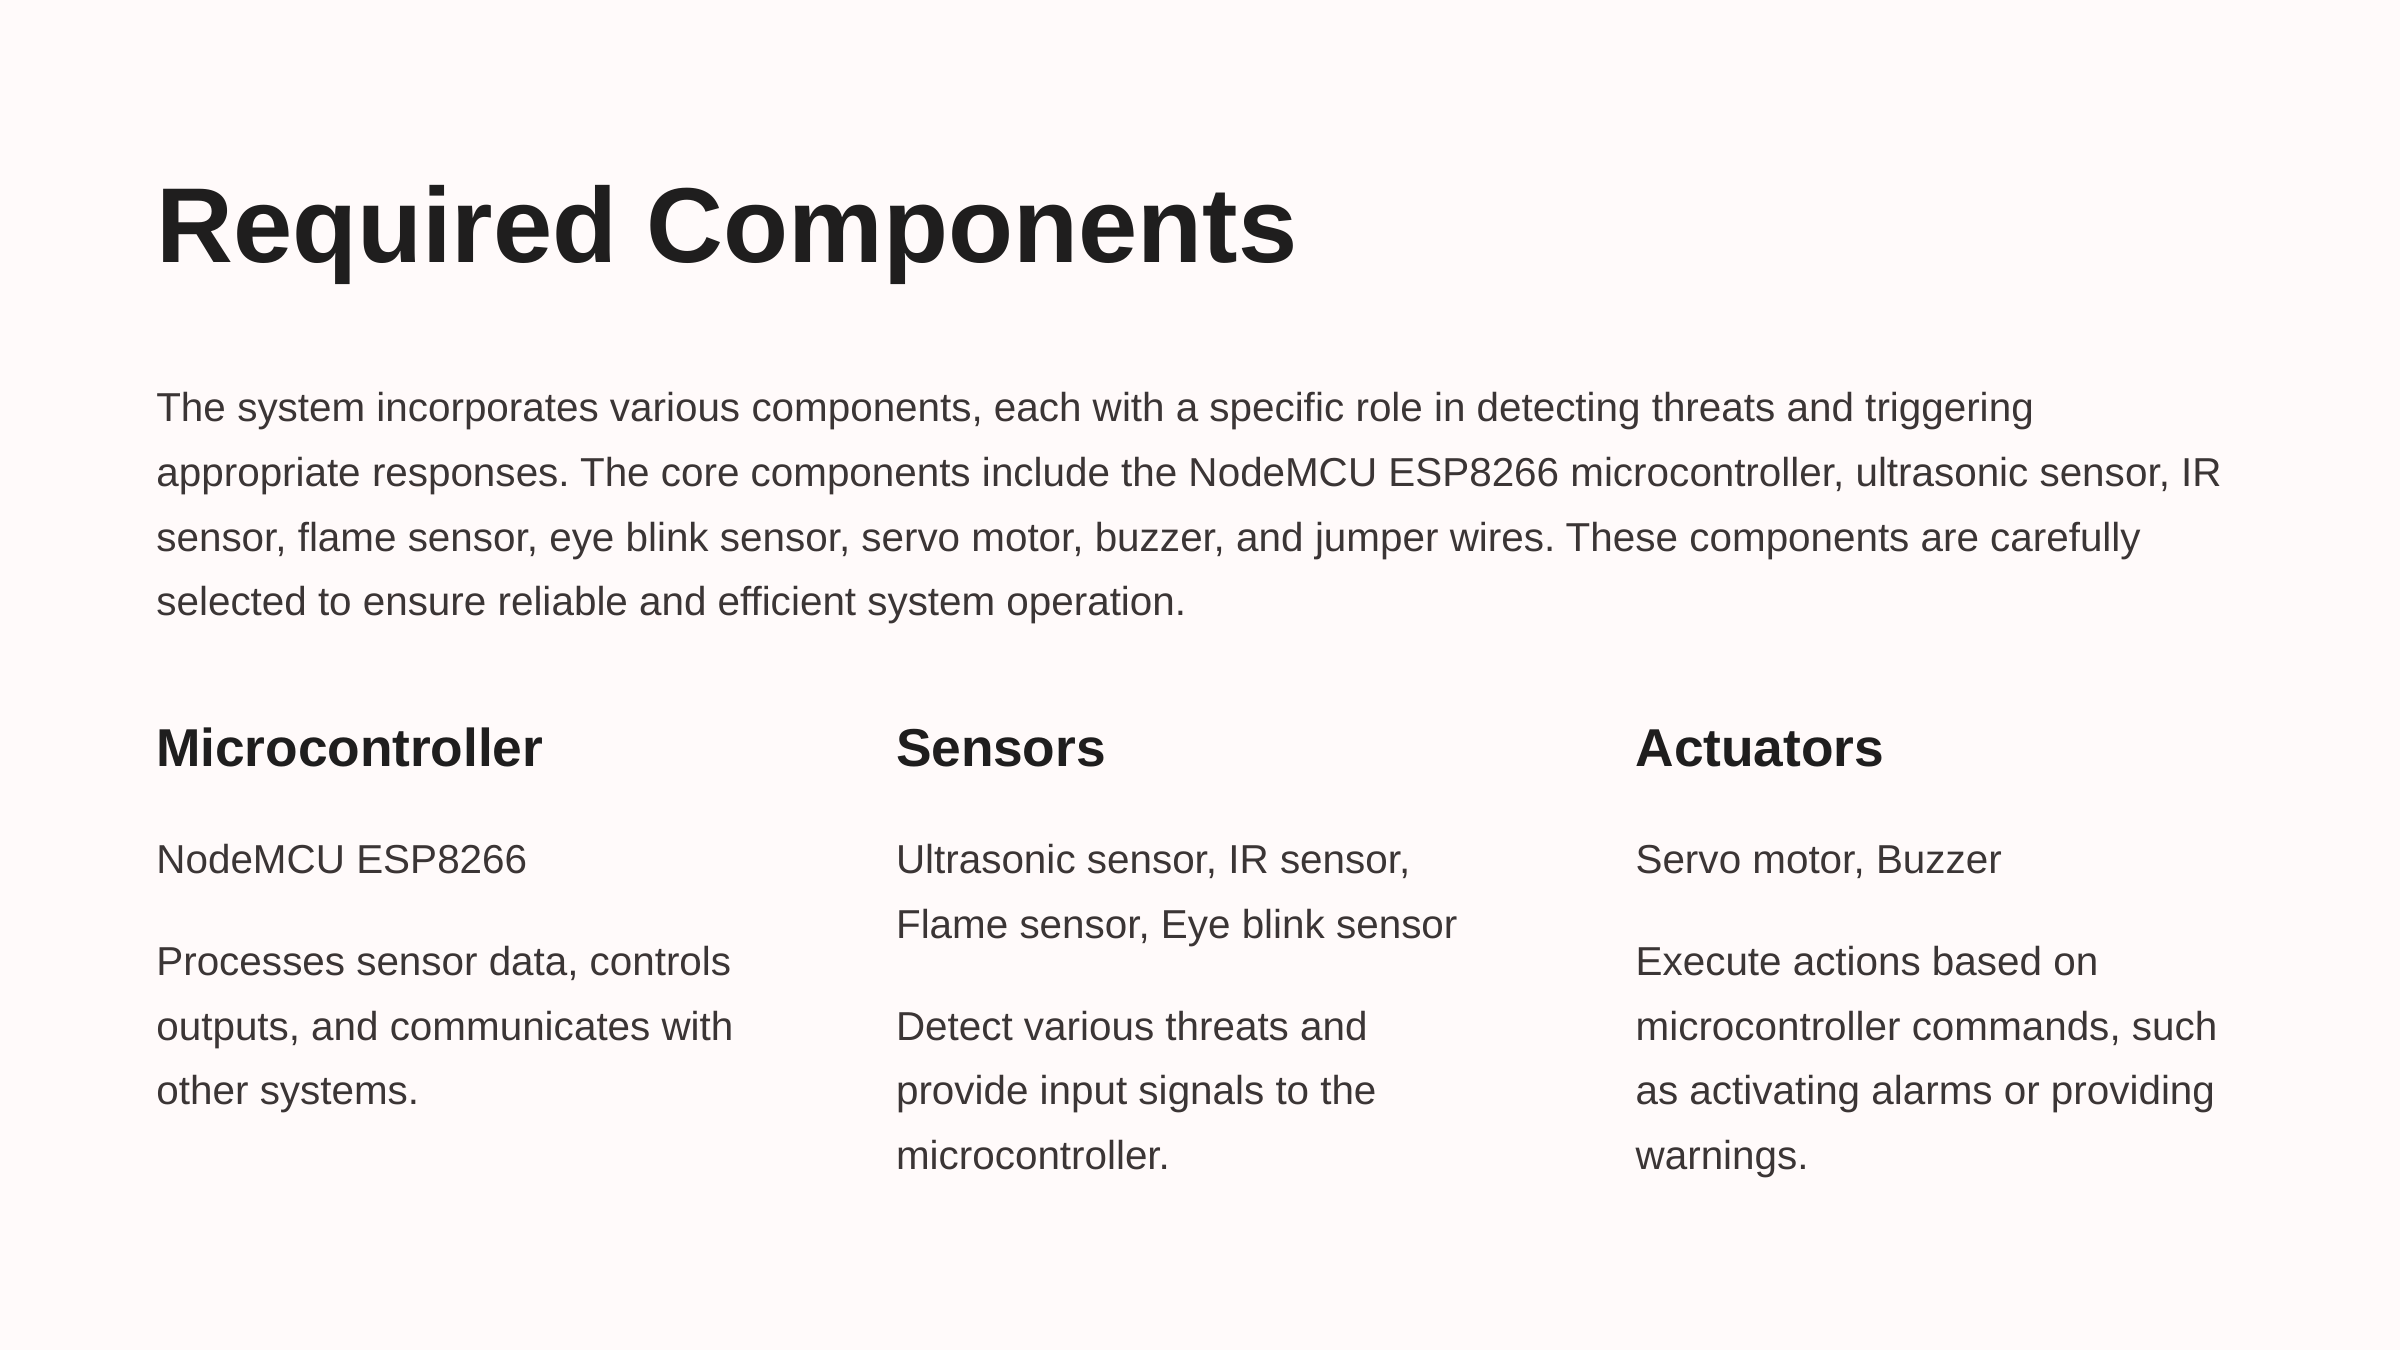

Required Components
The system incorporates various components, each with a specific role in detecting threats and triggering appropriate responses. The core components include the NodeMCU ESP8266 microcontroller, ultrasonic sensor, IR sensor, flame sensor, eye blink sensor, servo motor, buzzer, and jumper wires. These components are carefully selected to ensure reliable and efficient system operation.
Microcontroller
Sensors
Actuators
NodeMCU ESP8266
Ultrasonic sensor, IR sensor, Flame sensor, Eye blink sensor
Servo motor, Buzzer
Processes sensor data, controls outputs, and communicates with other systems.
Execute actions based on microcontroller commands, such as activating alarms or providing warnings.
Detect various threats and provide input signals to the microcontroller.